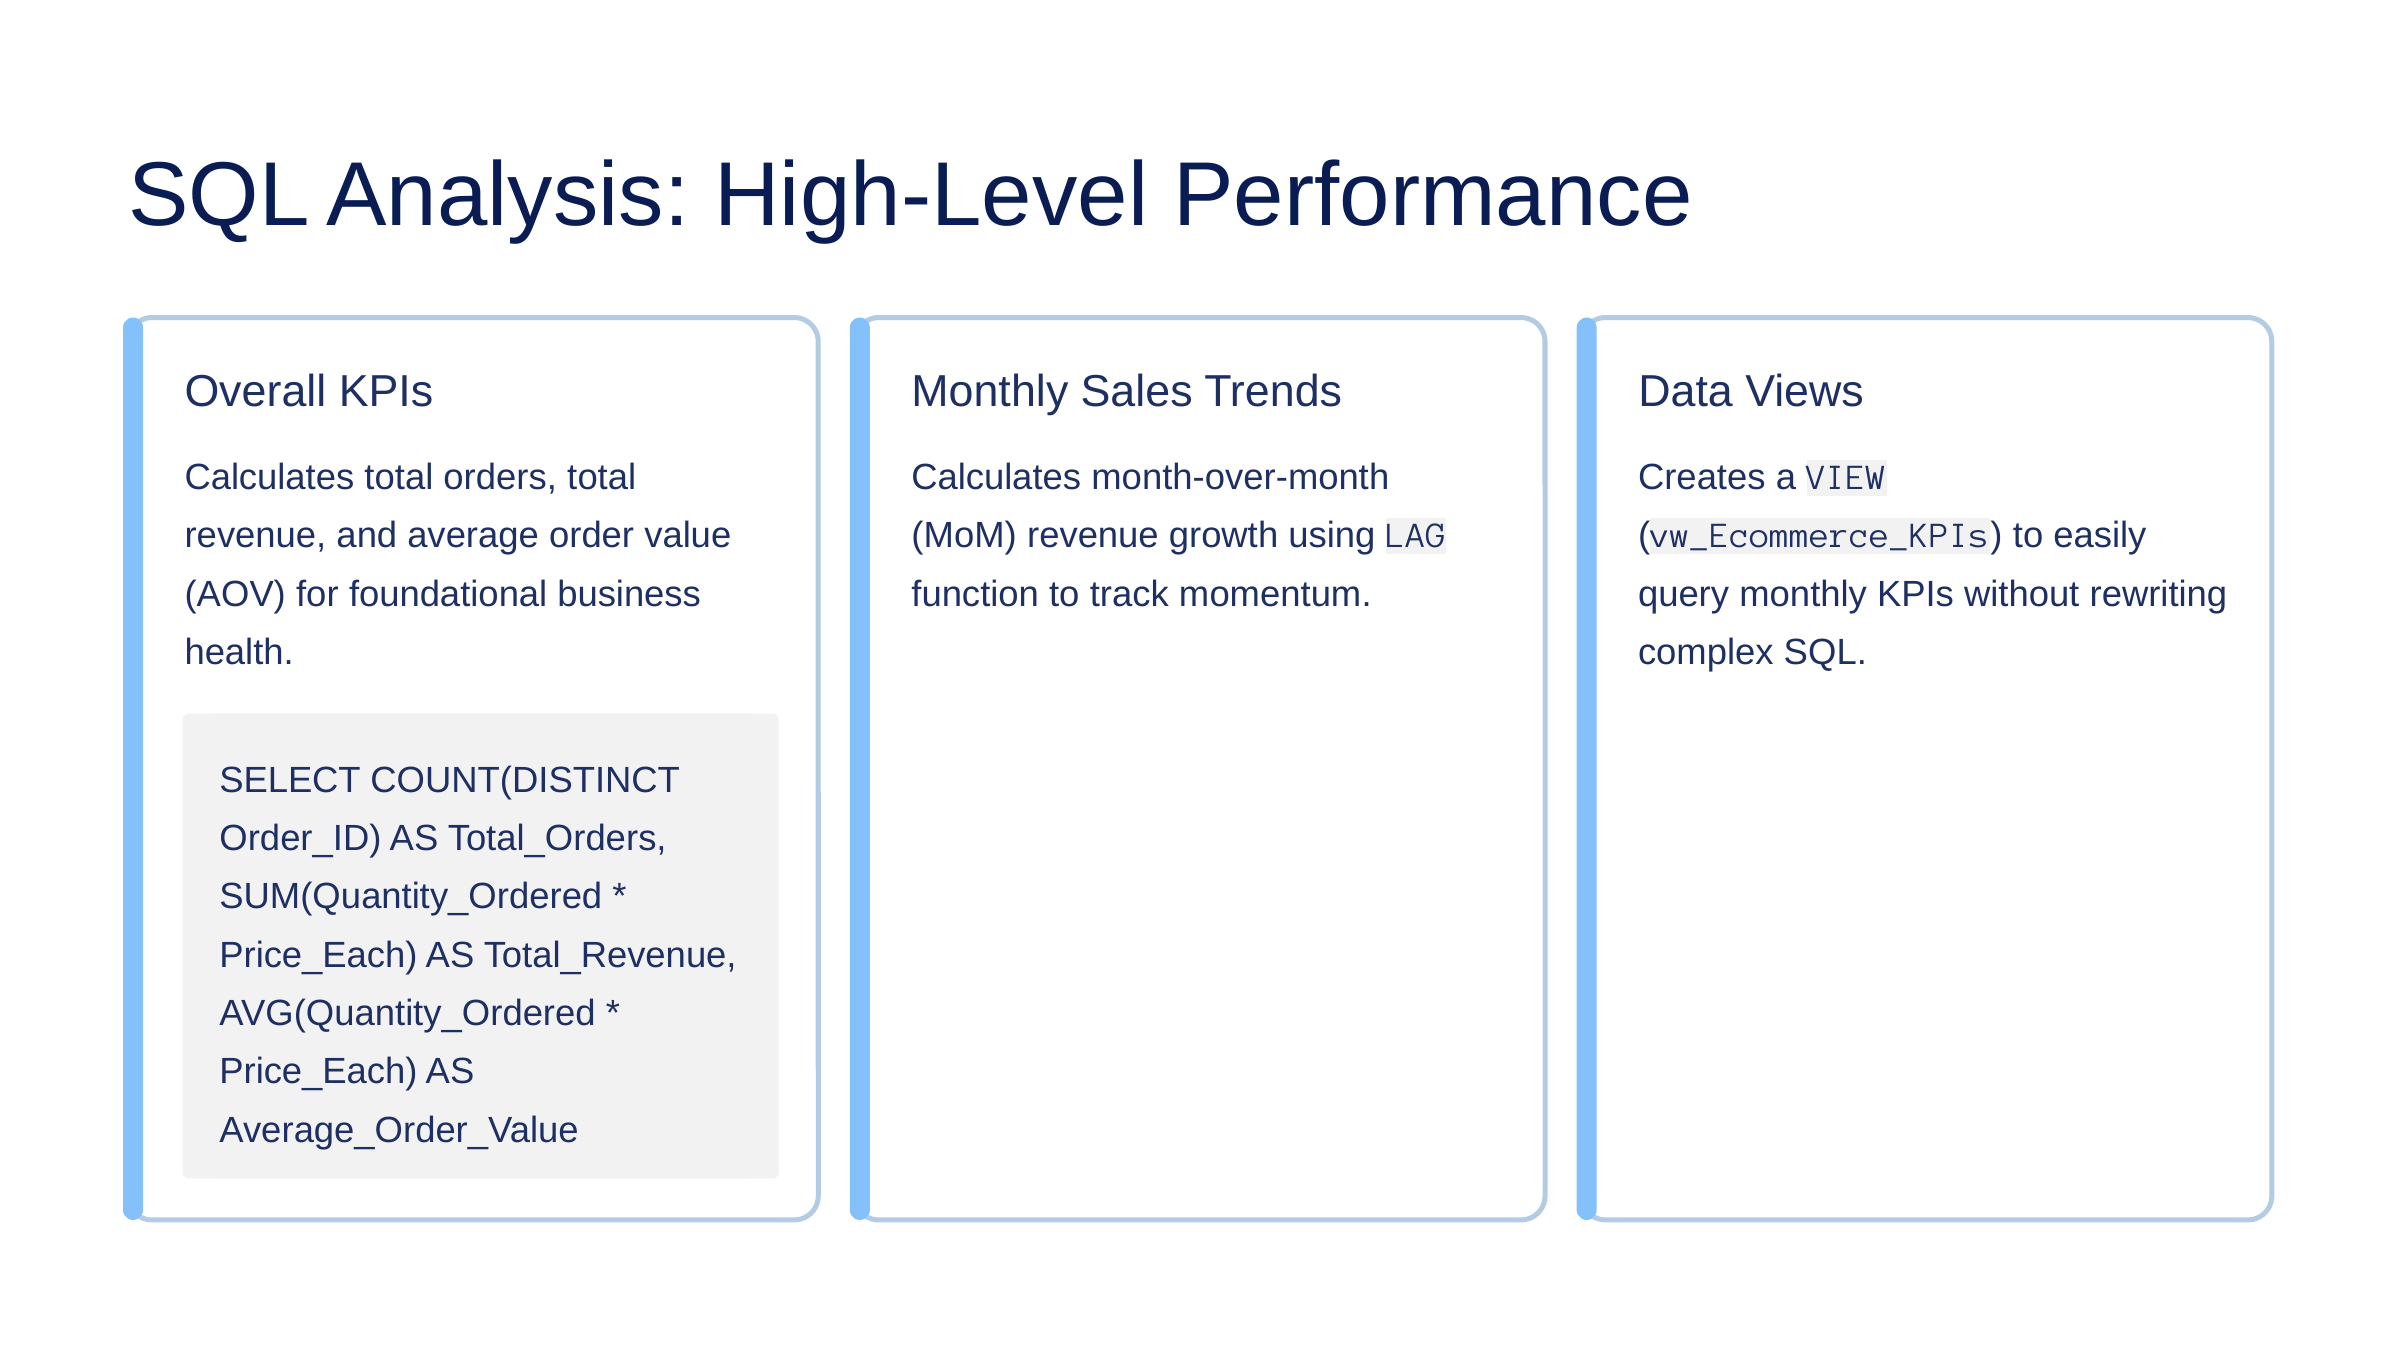

SQL Analysis: High-Level Performance

Overall KPIs
Monthly Sales Trends
Data Views
Calculates total orders, total revenue, and average order value (AOV) for foundational business health.
Calculates month-over-month (MoM) revenue growth using LAG function to track momentum.
Creates a VIEW (vw_Ecommerce_KPIs) to easily query monthly KPIs without rewriting complex SQL.

SELECT COUNT(DISTINCT Order_ID) AS Total_Orders, SUM(Quantity_Ordered * Price_Each) AS Total_Revenue, AVG(Quantity_Ordered * Price_Each) AS Average_Order_Value